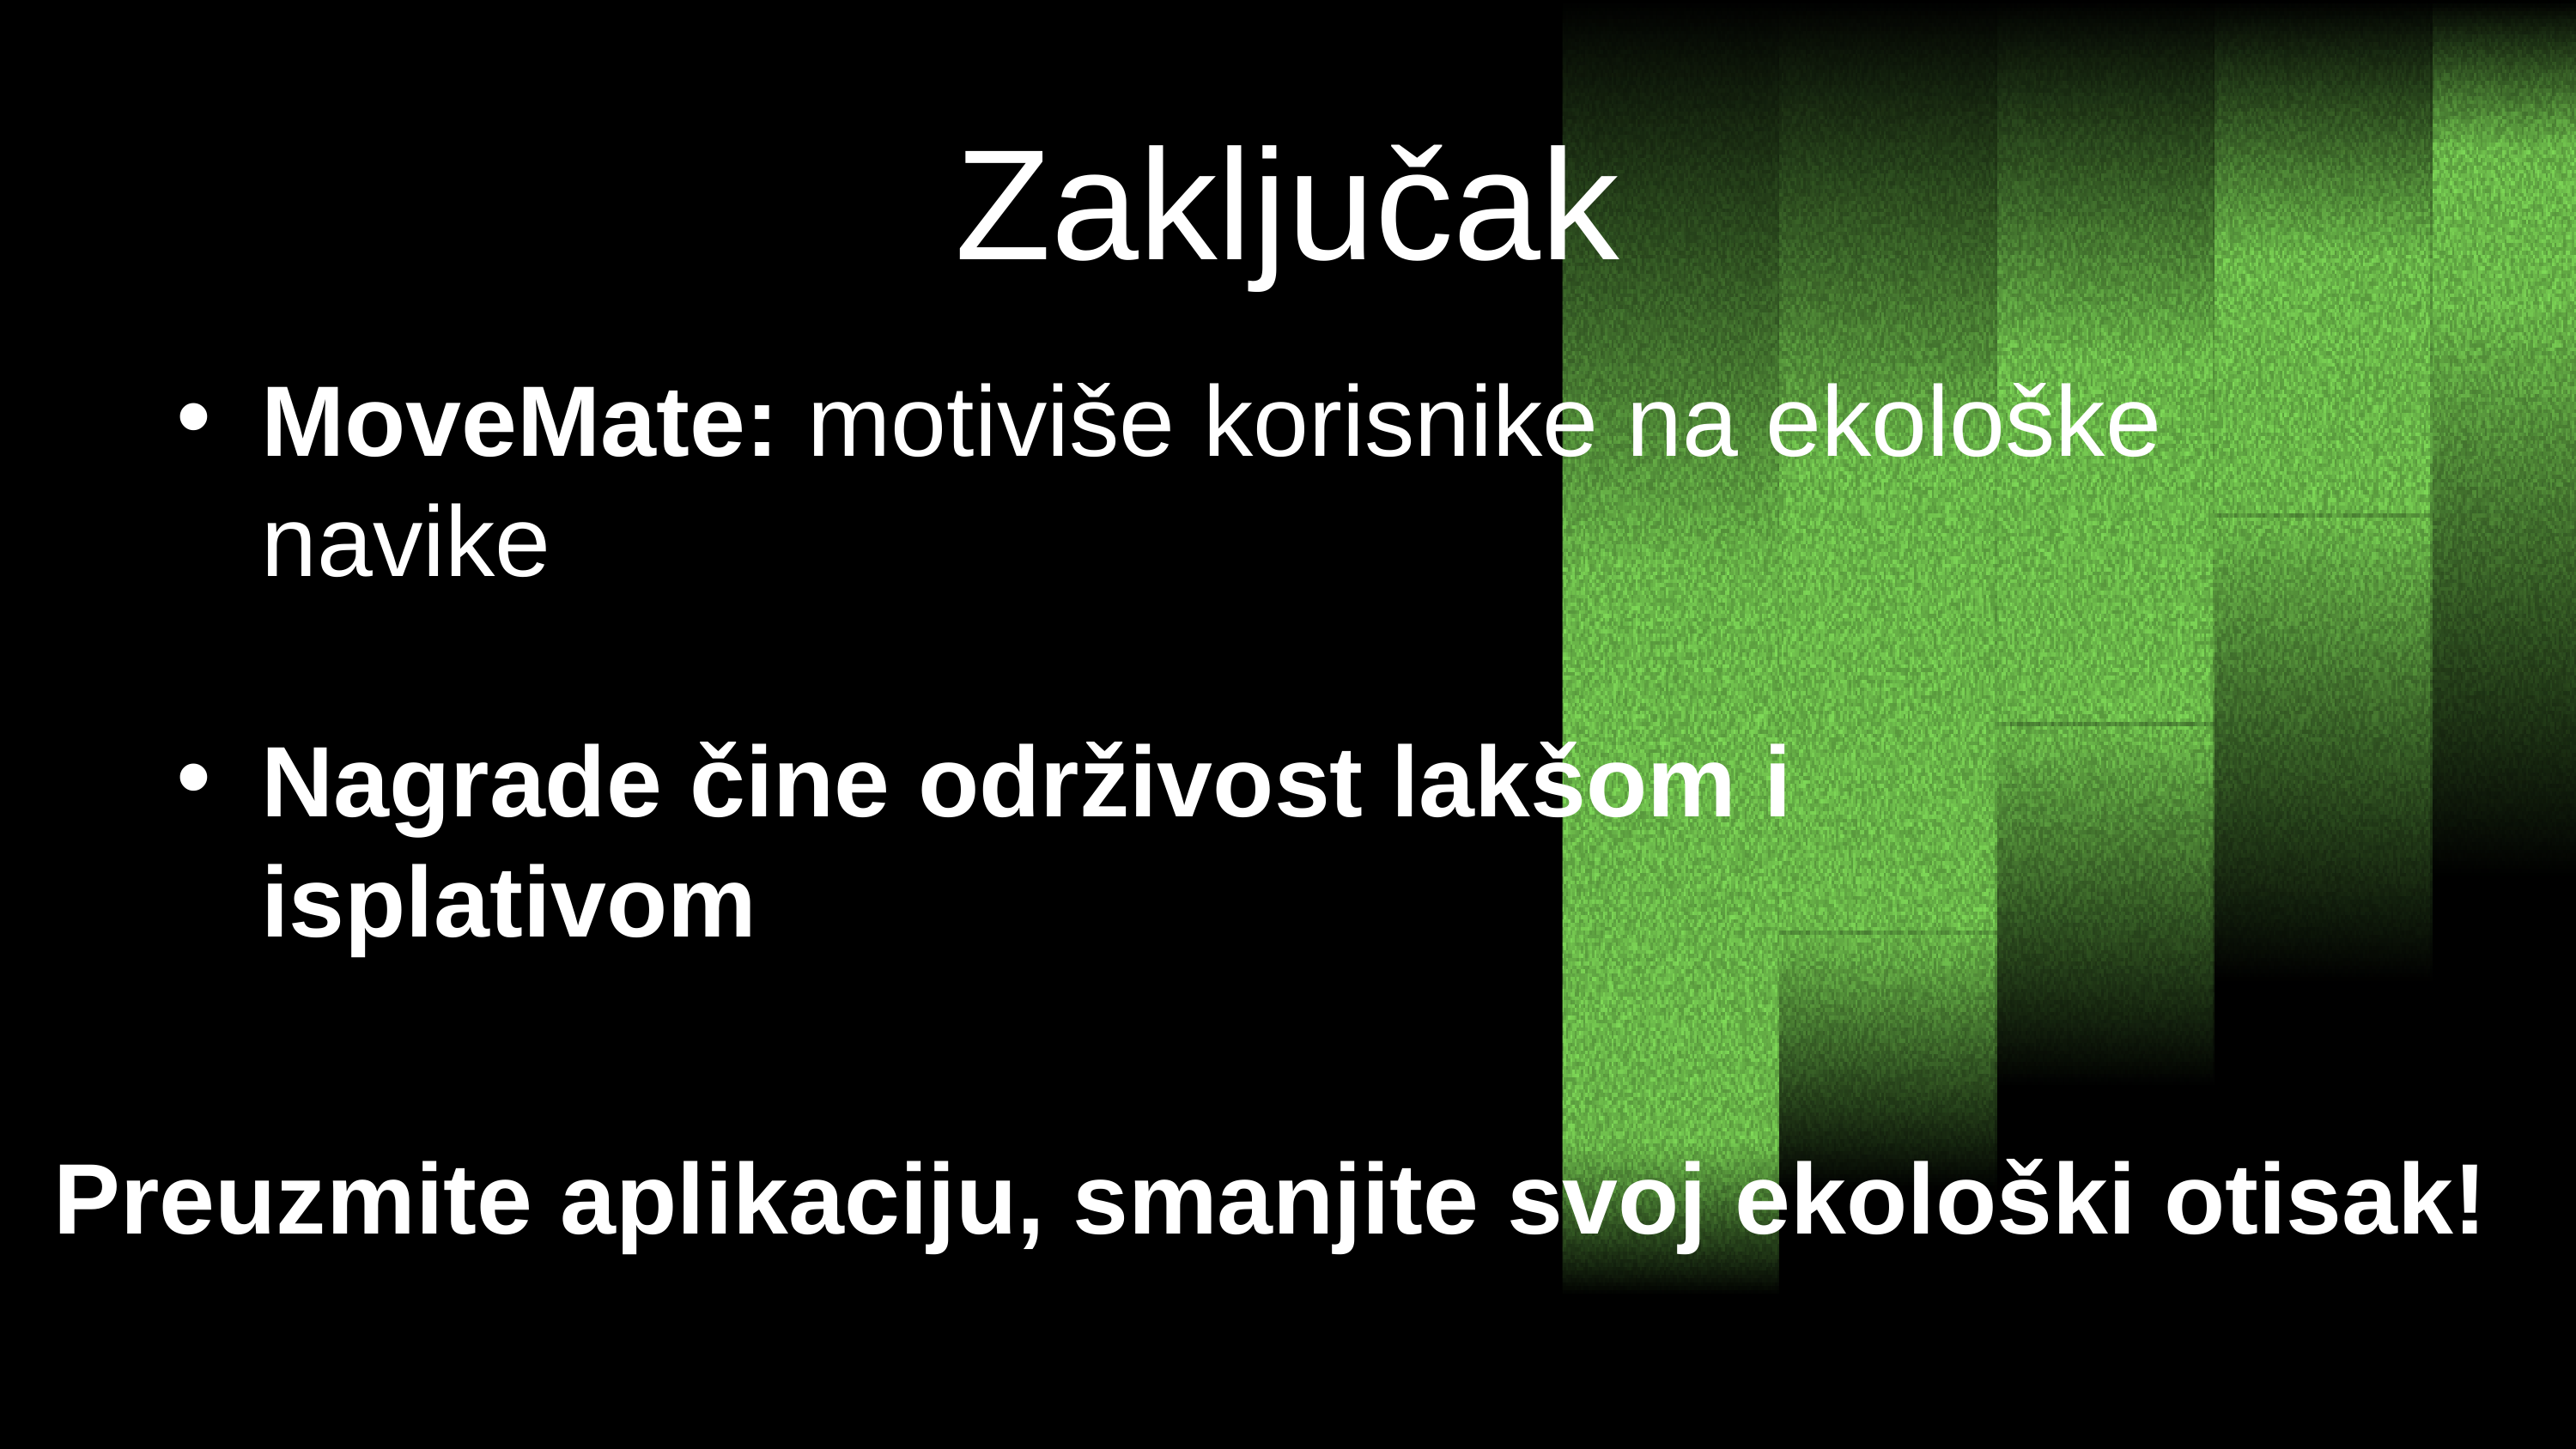

Zaključak

MoveMate: motiviše korisnike na ekološke navike

Nagrade čine održivost lakšom i isplativom

Preuzmite aplikaciju, smanjite svoj ekološki otisak!